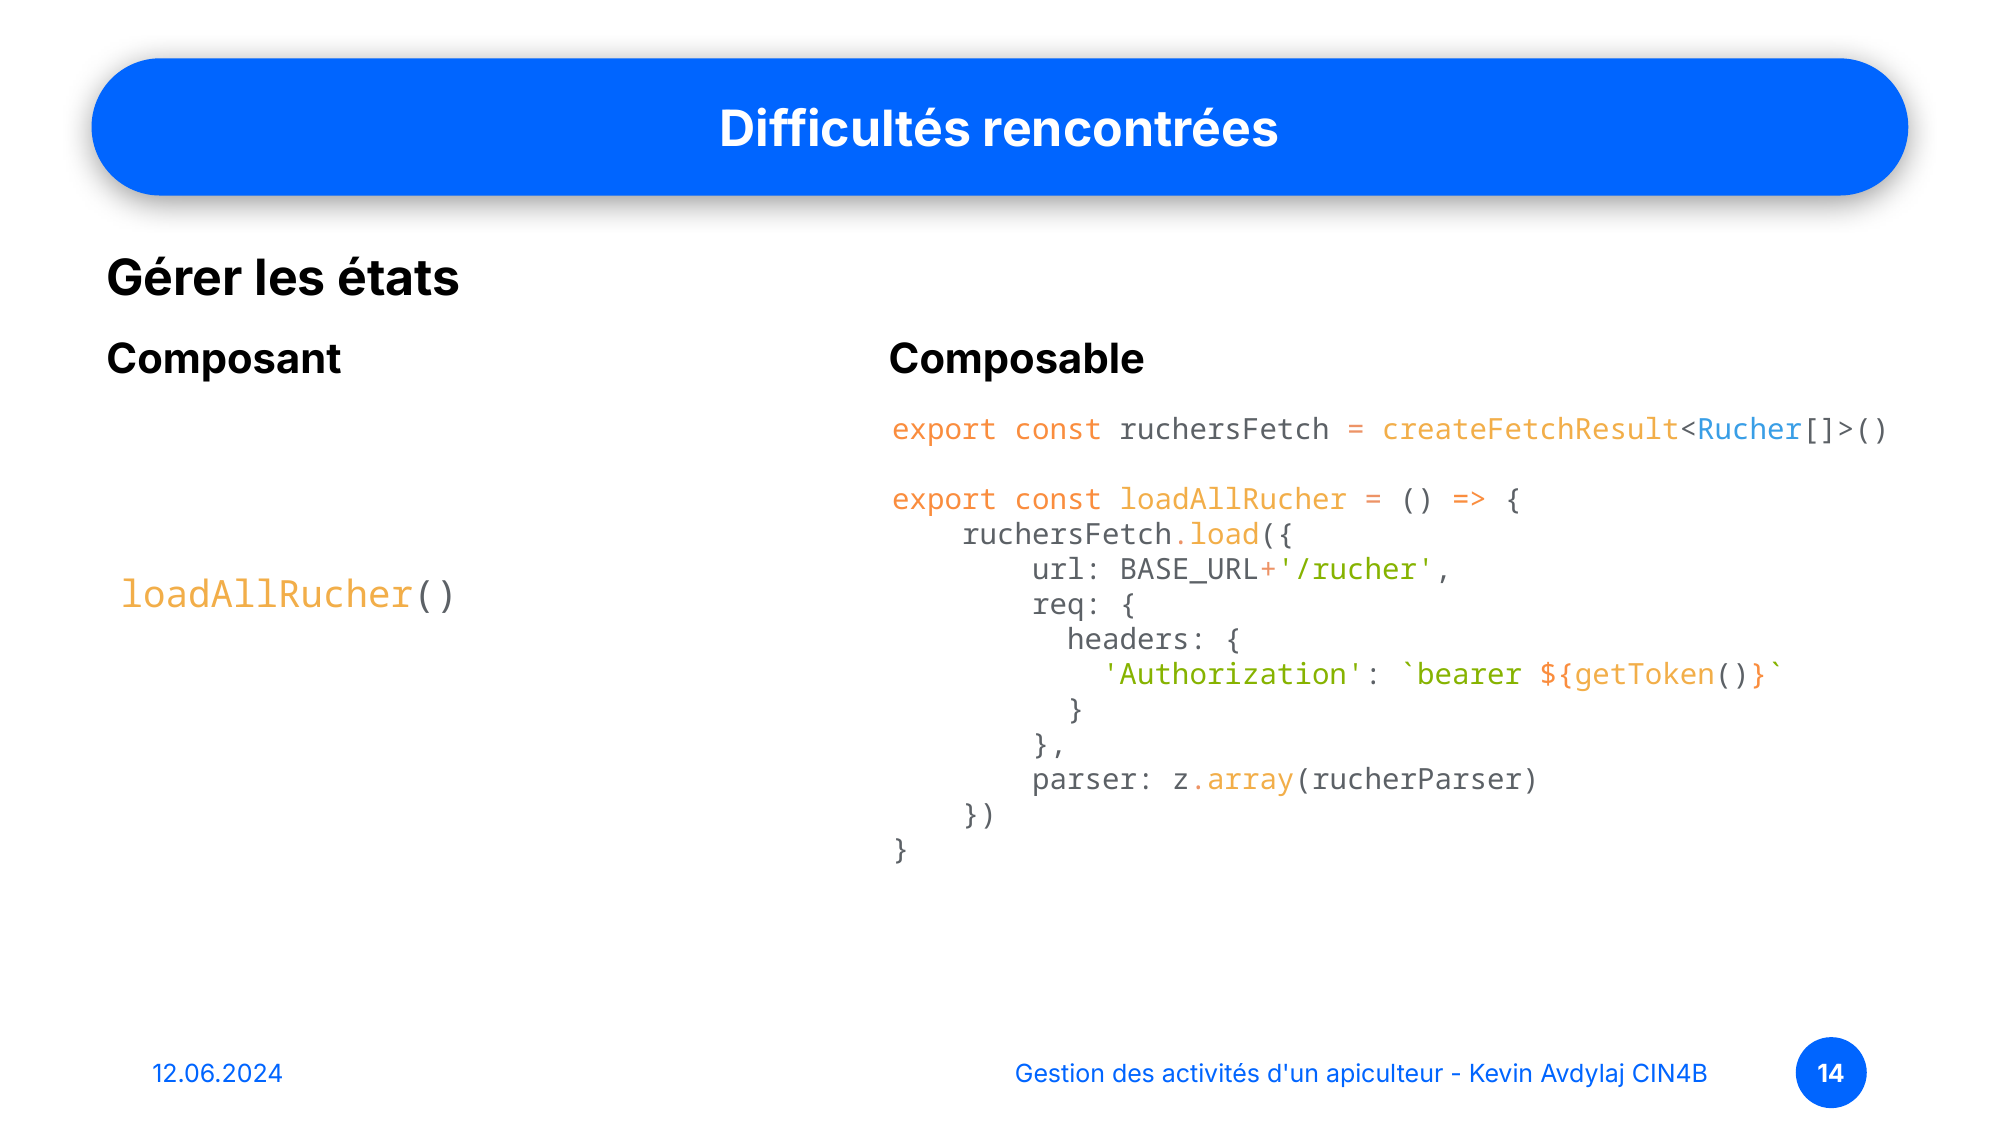

Difficultés rencontrées
Gérer les états
Composant
Composable
export const ruchersFetch = createFetchResult<Rucher[]>()
export const loadAllRucher = () => {
    ruchersFetch.load({
        url: BASE_URL+'/rucher',
        req: {
          headers: {
            'Authorization': `bearer ${getToken()}`
          }
        },
        parser: z.array(rucherParser)
    })
}

loadAllRucher()

12.06.2024
Gestion des activités d'un apiculteur - Kevin Avdylaj CIN4B
14